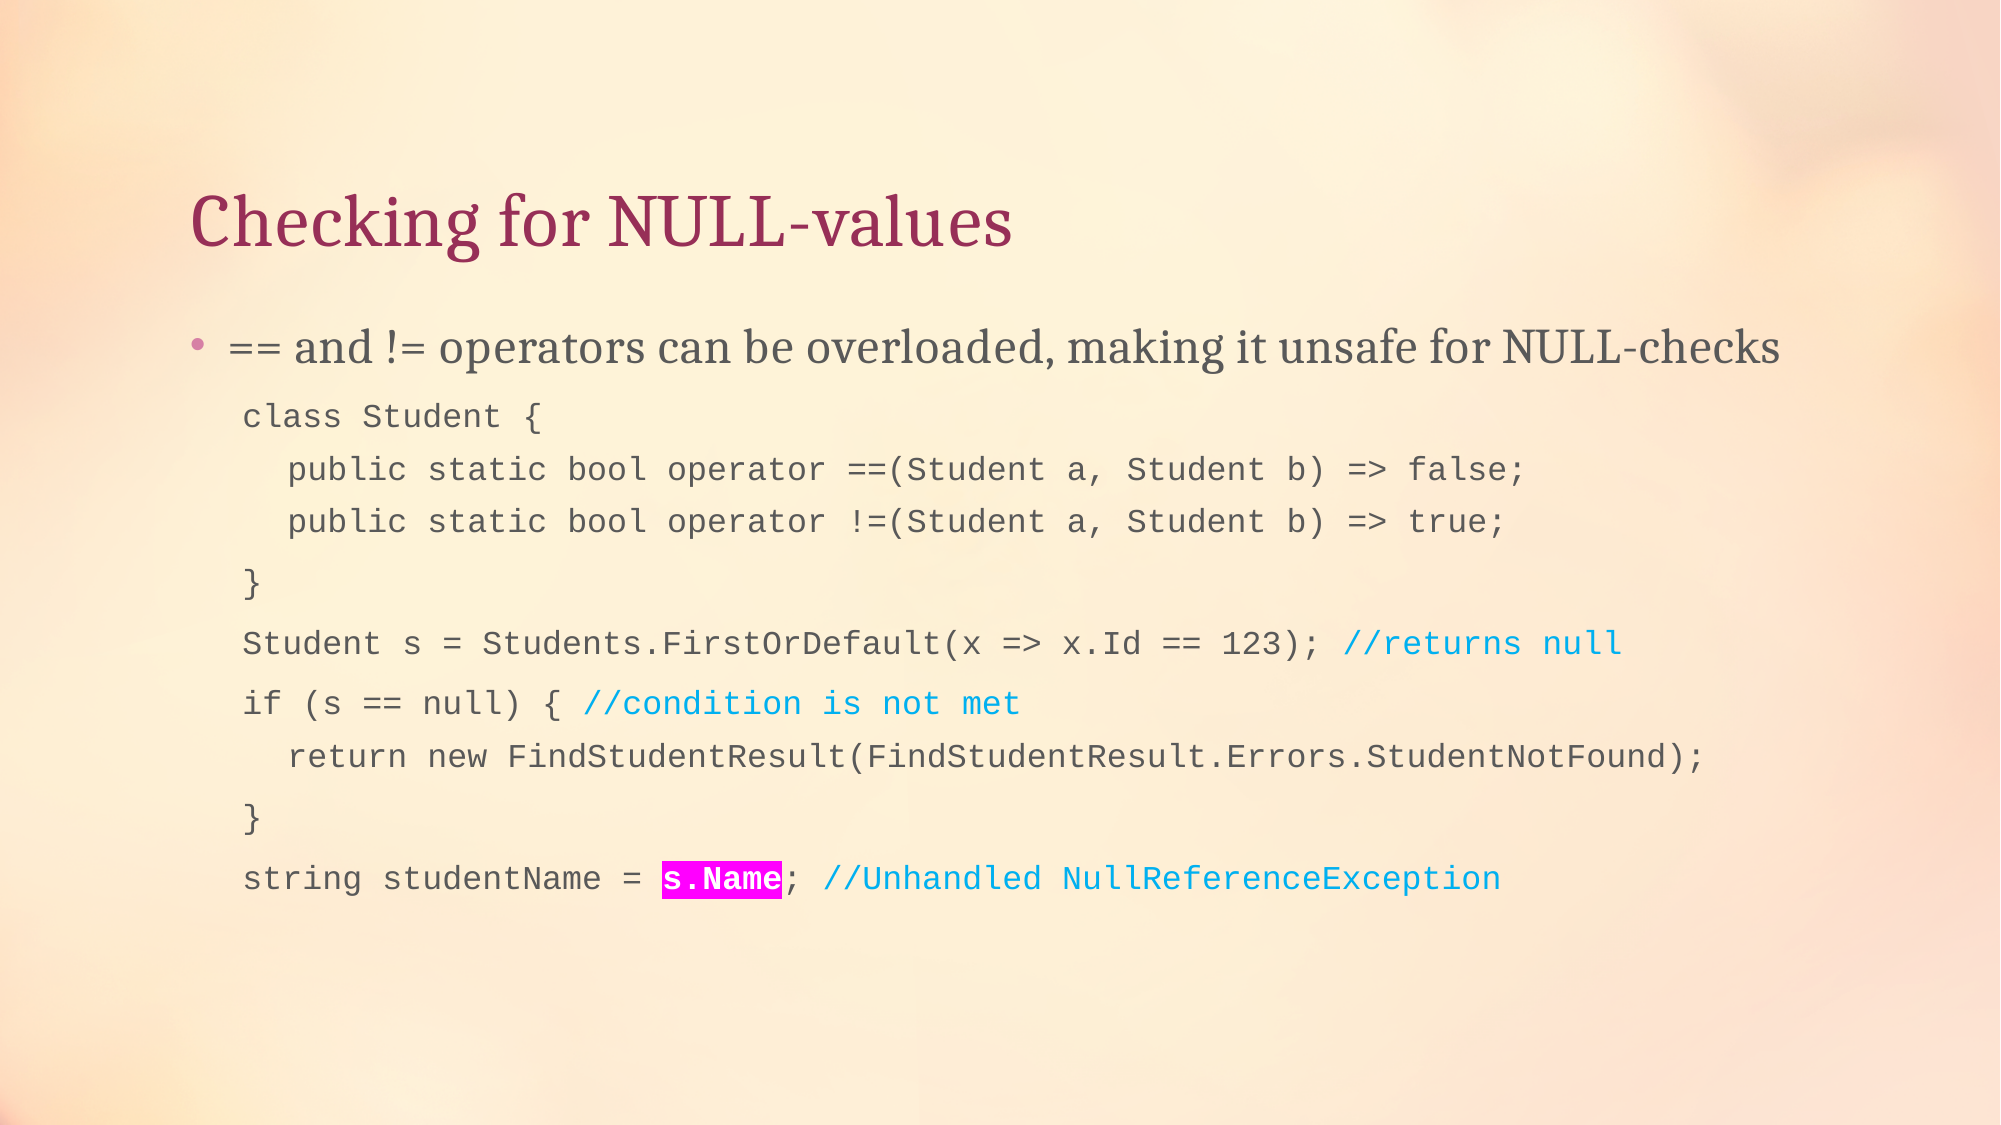

# Checking for NULL-values
== and != operators can be overloaded, making it unsafe for NULL-checks
class Student {
public static bool operator ==(Student a, Student b) => false;
public static bool operator !=(Student a, Student b) => true;
}
Student s = Students.FirstOrDefault(x => x.Id == 123); //returns null
if (s == null) { //condition is not met
return new FindStudentResult(FindStudentResult.Errors.StudentNotFound);
}
string studentName = s.Name; //Unhandled NullReferenceException